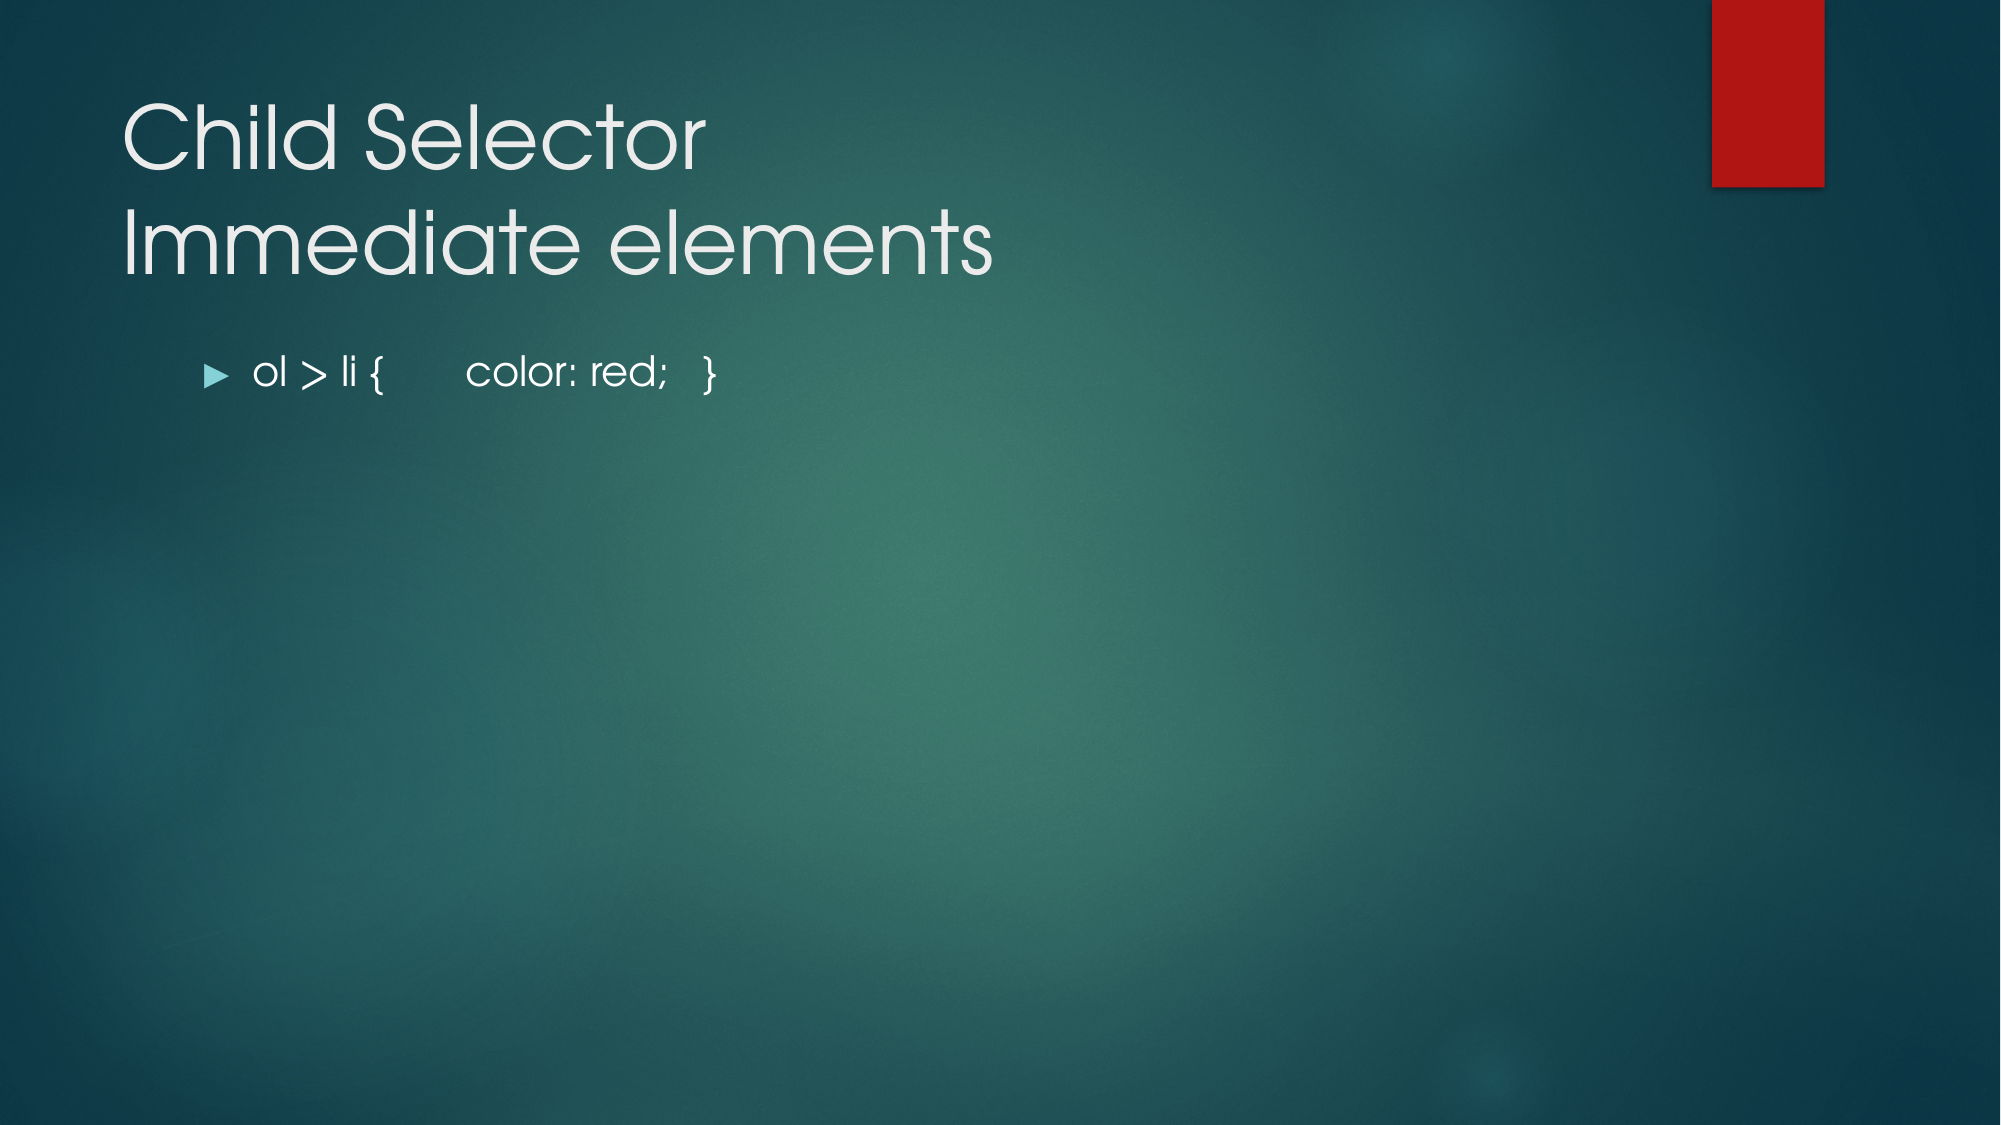

# Child Selector Immediate elements
ol > li {       color: red;   }